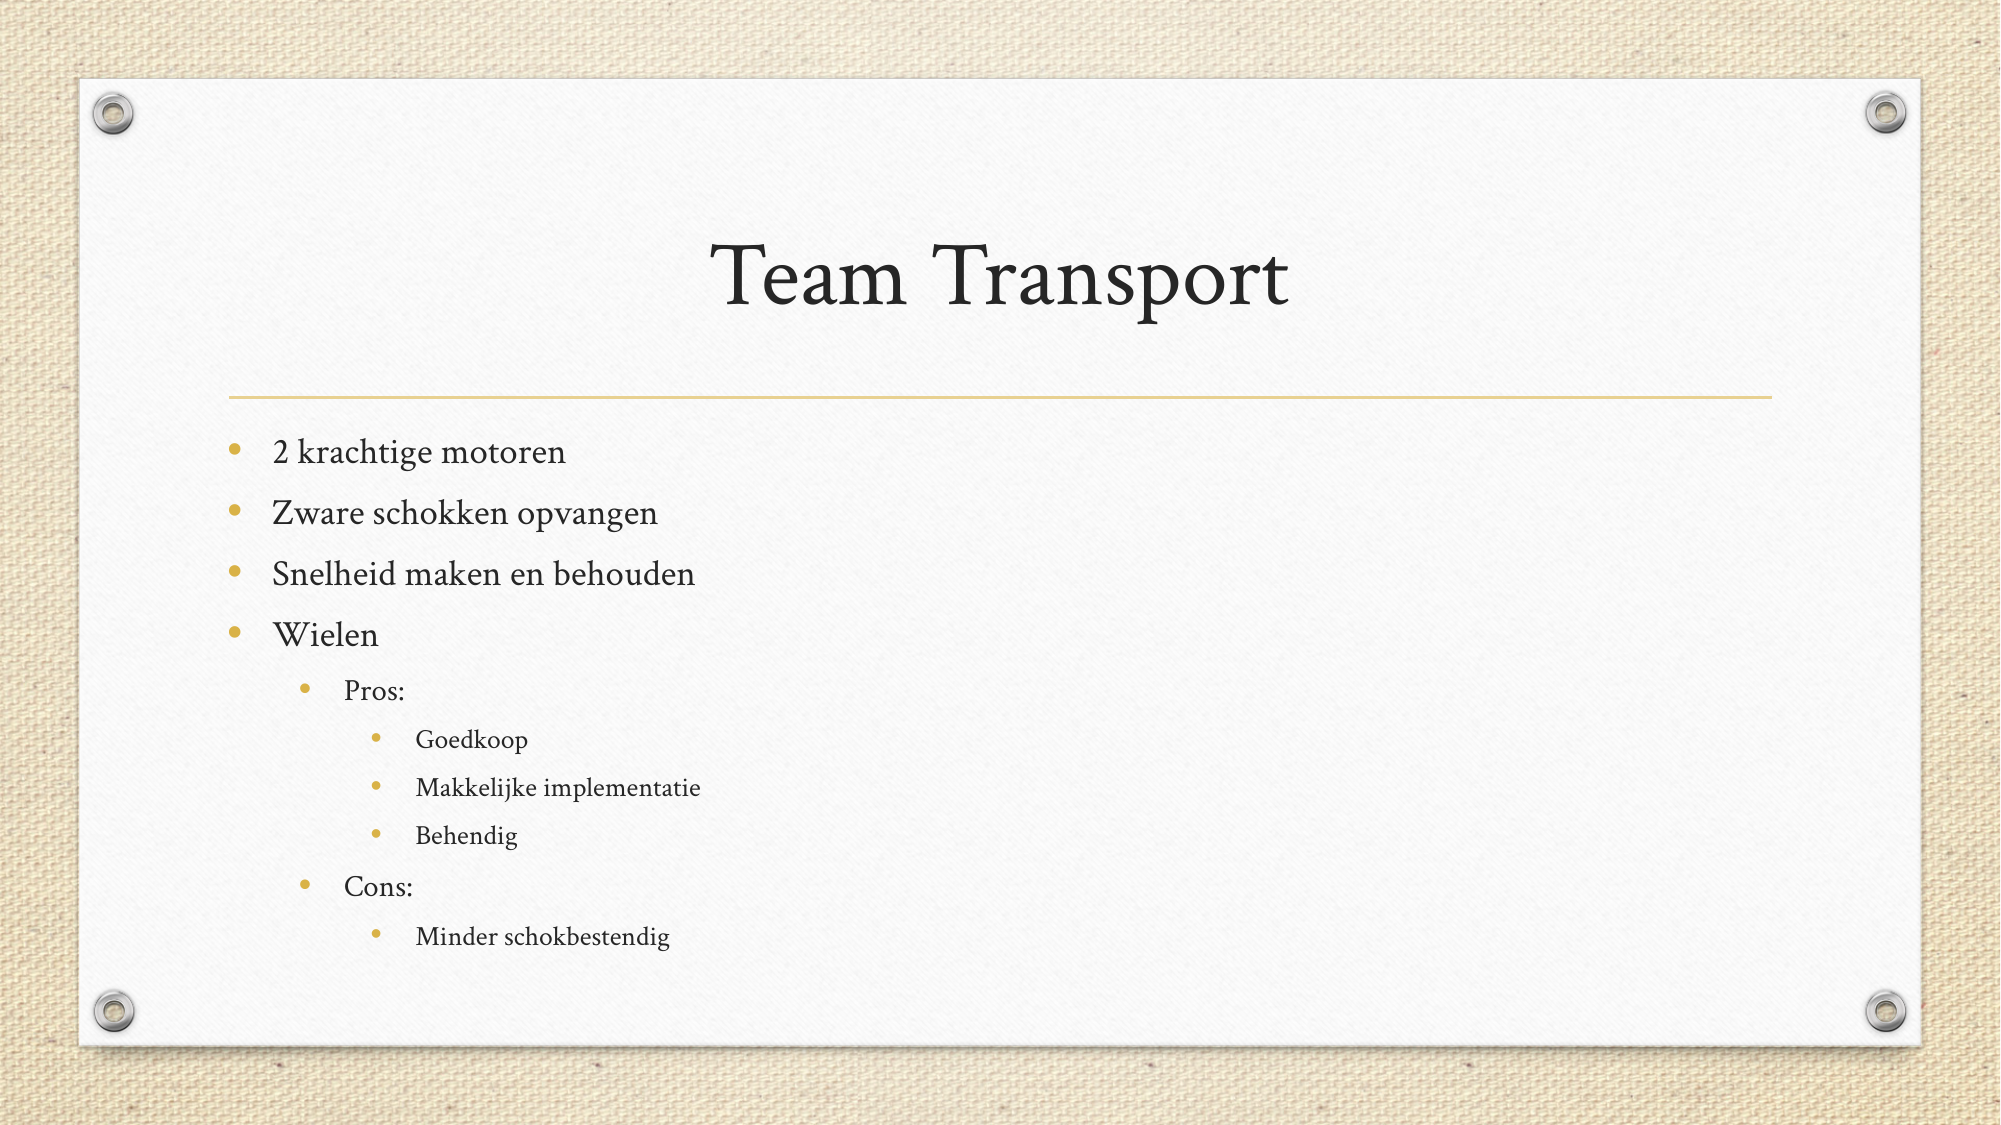

# Team Transport
2 krachtige motoren
Zware schokken opvangen
Snelheid maken en behouden
Wielen
Pros:
Goedkoop
Makkelijke implementatie
Behendig
Cons:
Minder schokbestendig